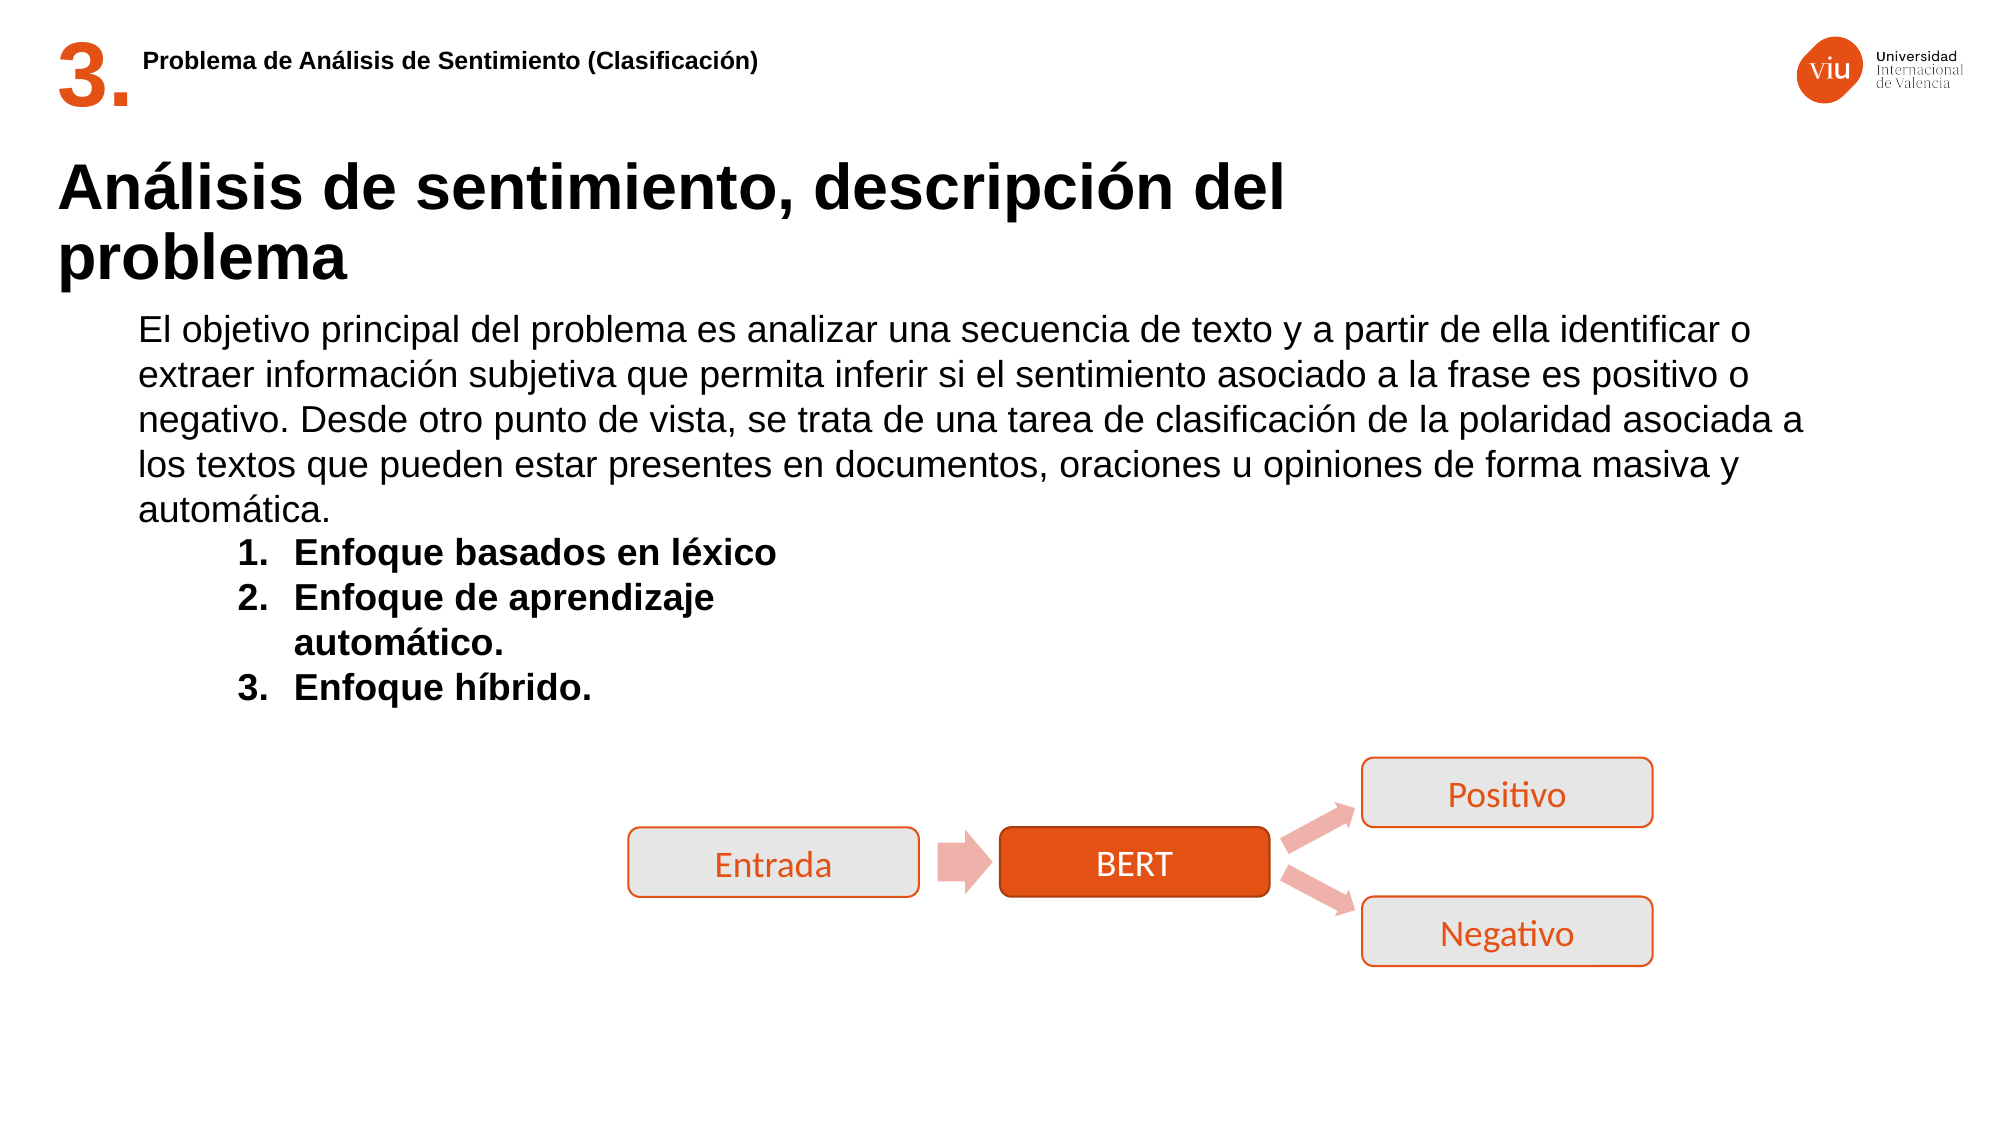

Problema de Análisis de Sentimiento (Clasificación)
3.
Análisis de sentimiento, descripción del problema
El objetivo principal del problema es analizar una secuencia de texto y a partir de ella identificar o extraer información subjetiva que permita inferir si el sentimiento asociado a la frase es positivo o negativo. Desde otro punto de vista, se trata de una tarea de clasificación de la polaridad asociada a los textos que pueden estar presentes en documentos, oraciones u opiniones de forma masiva y automática.
Enfoque basados en léxico
Enfoque de aprendizaje automático.
Enfoque híbrido.
Positivo

BERT
Entrada

Negativo